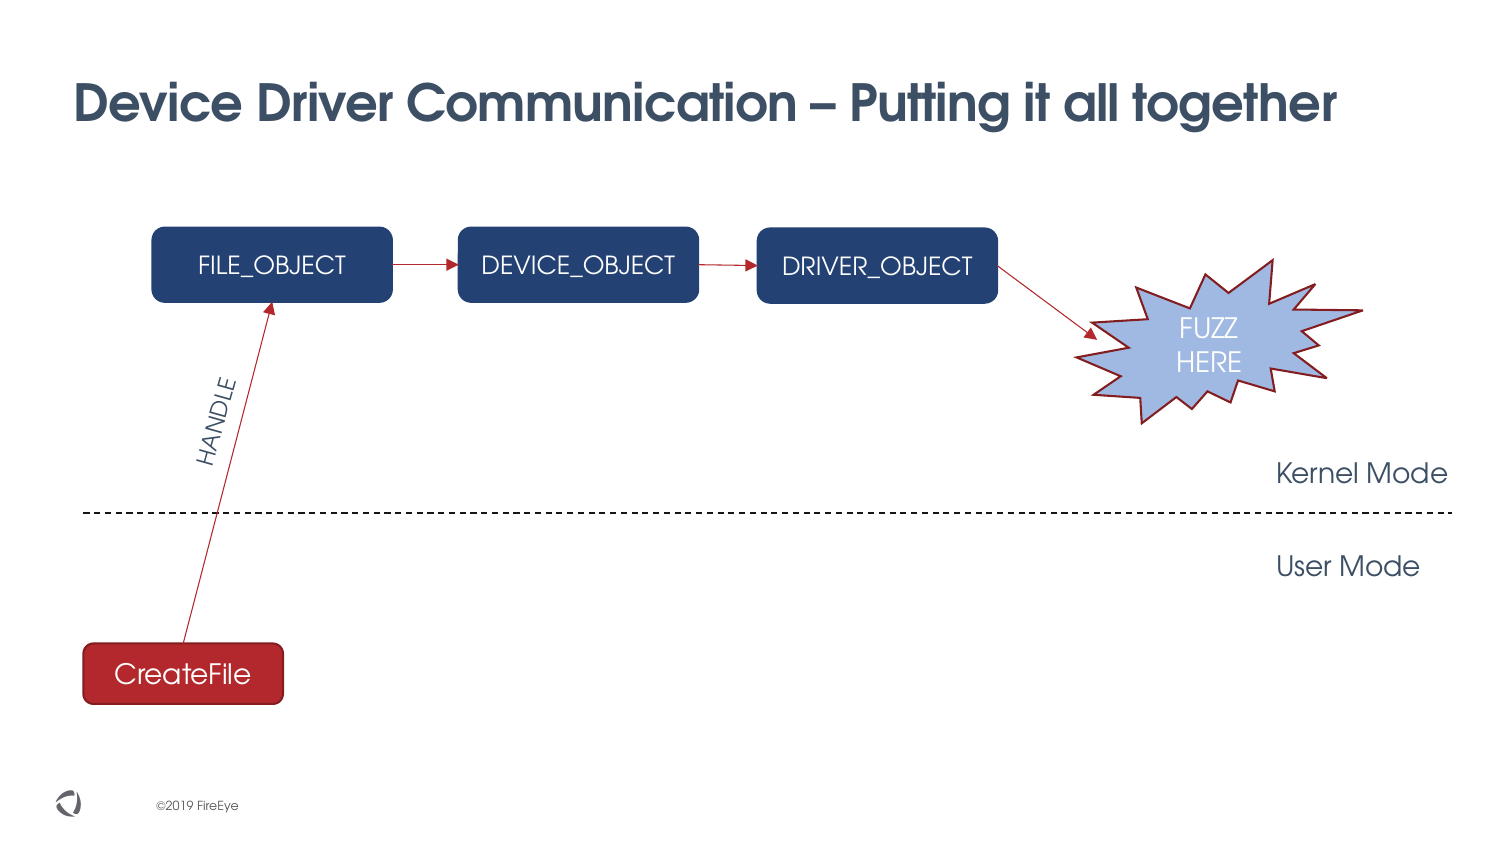

# Device Driver Communication – Putting it all together

FILE_OBJECT
DEVICE_OBJECT
DRIVER_OBJECT
FUZZ HERE
HANDLE
Kernel Mode
User Mode
CreateFile